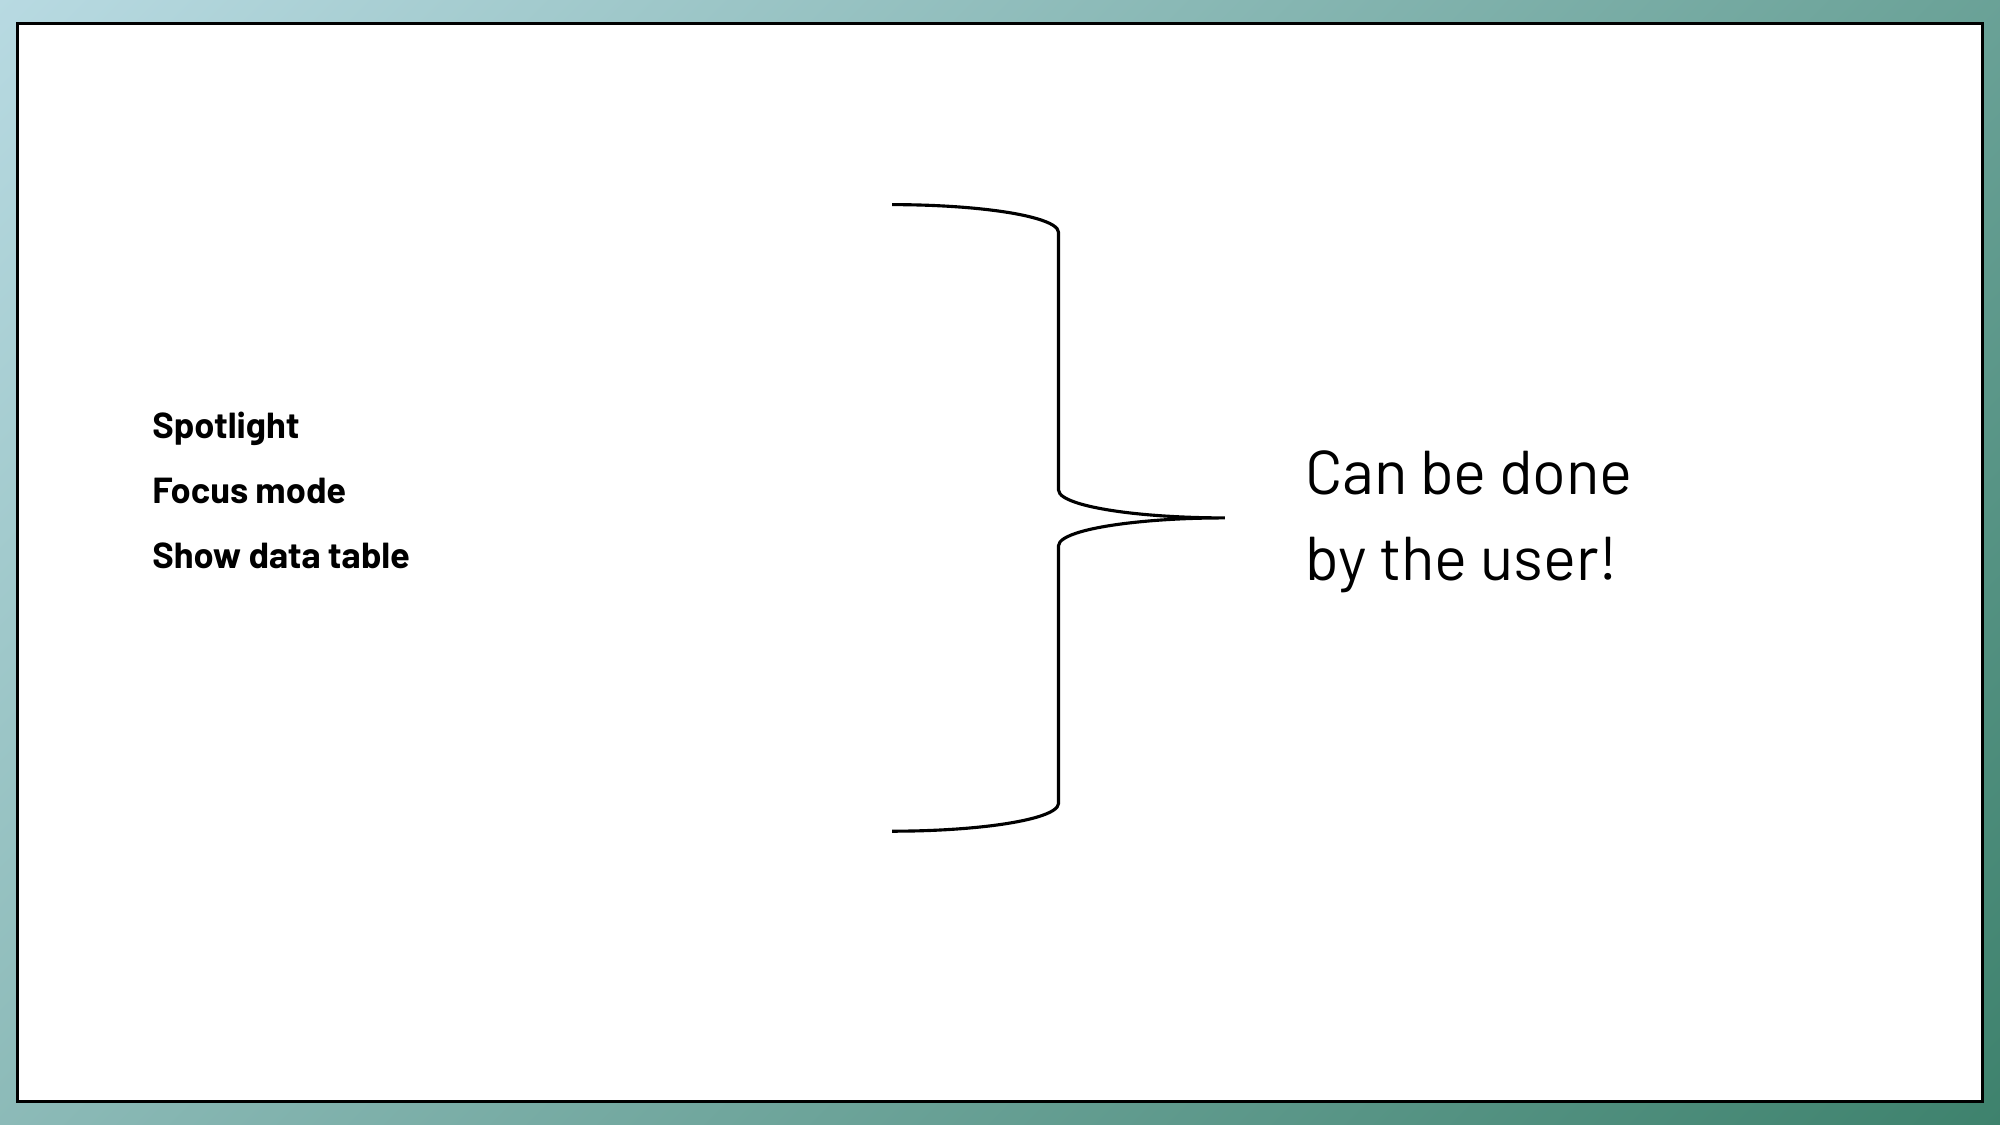

# Spotlight Focus mode Show data table
Can be done
by the user!